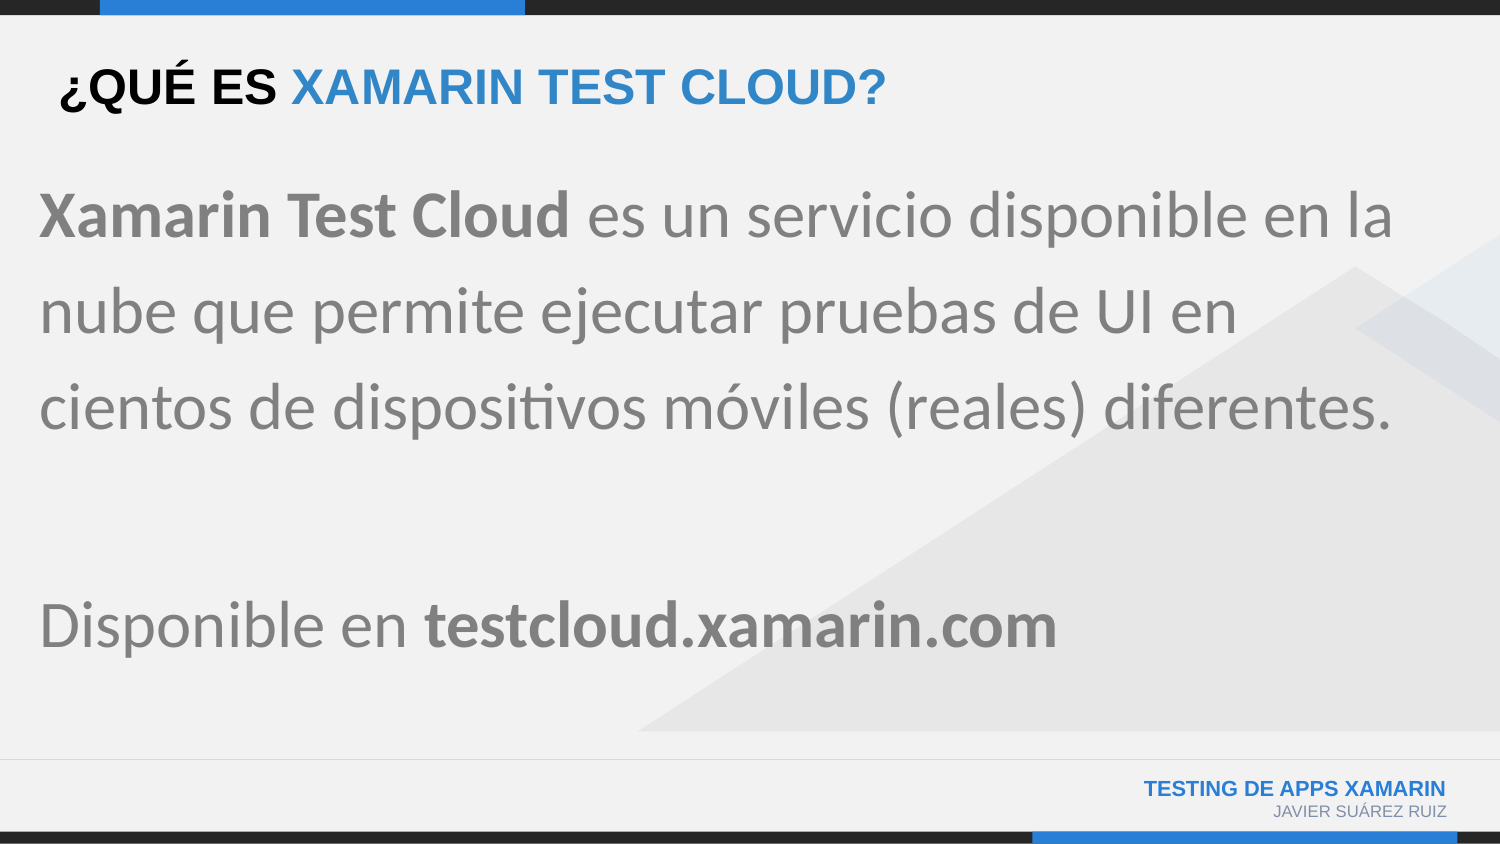

# ¿QUÉ ES XAMARIN TEST CLOUD?
Xamarin Test Cloud es un servicio disponible en la nube que permite ejecutar pruebas de UI en cientos de dispositivos móviles (reales) diferentes.

Disponible en testcloud.xamarin.com